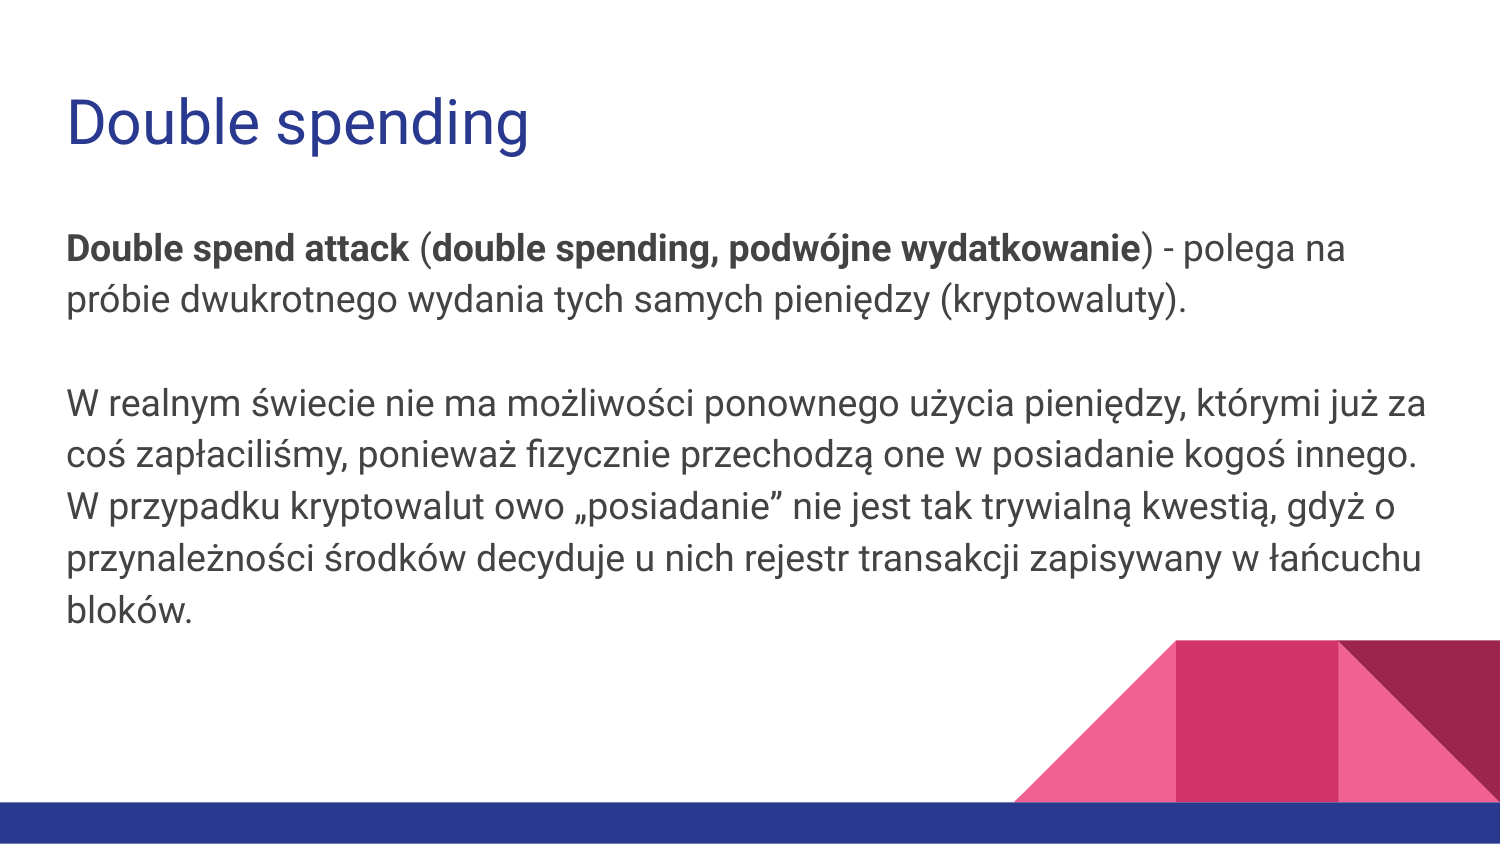

# Double spending

Double spend attack (double spending, podwójne wydatkowanie) - polega na próbie dwukrotnego wydania tych samych pieniędzy (kryptowaluty).

W realnym świecie nie ma możliwości ponownego użycia pieniędzy, którymi już za coś zapłaciliśmy, ponieważ fizycznie przechodzą one w posiadanie kogoś innego.
W przypadku kryptowalut owo „posiadanie” nie jest tak trywialną kwestią, gdyż o przynależności środków decyduje u nich rejestr transakcji zapisywany w łańcuchu bloków.